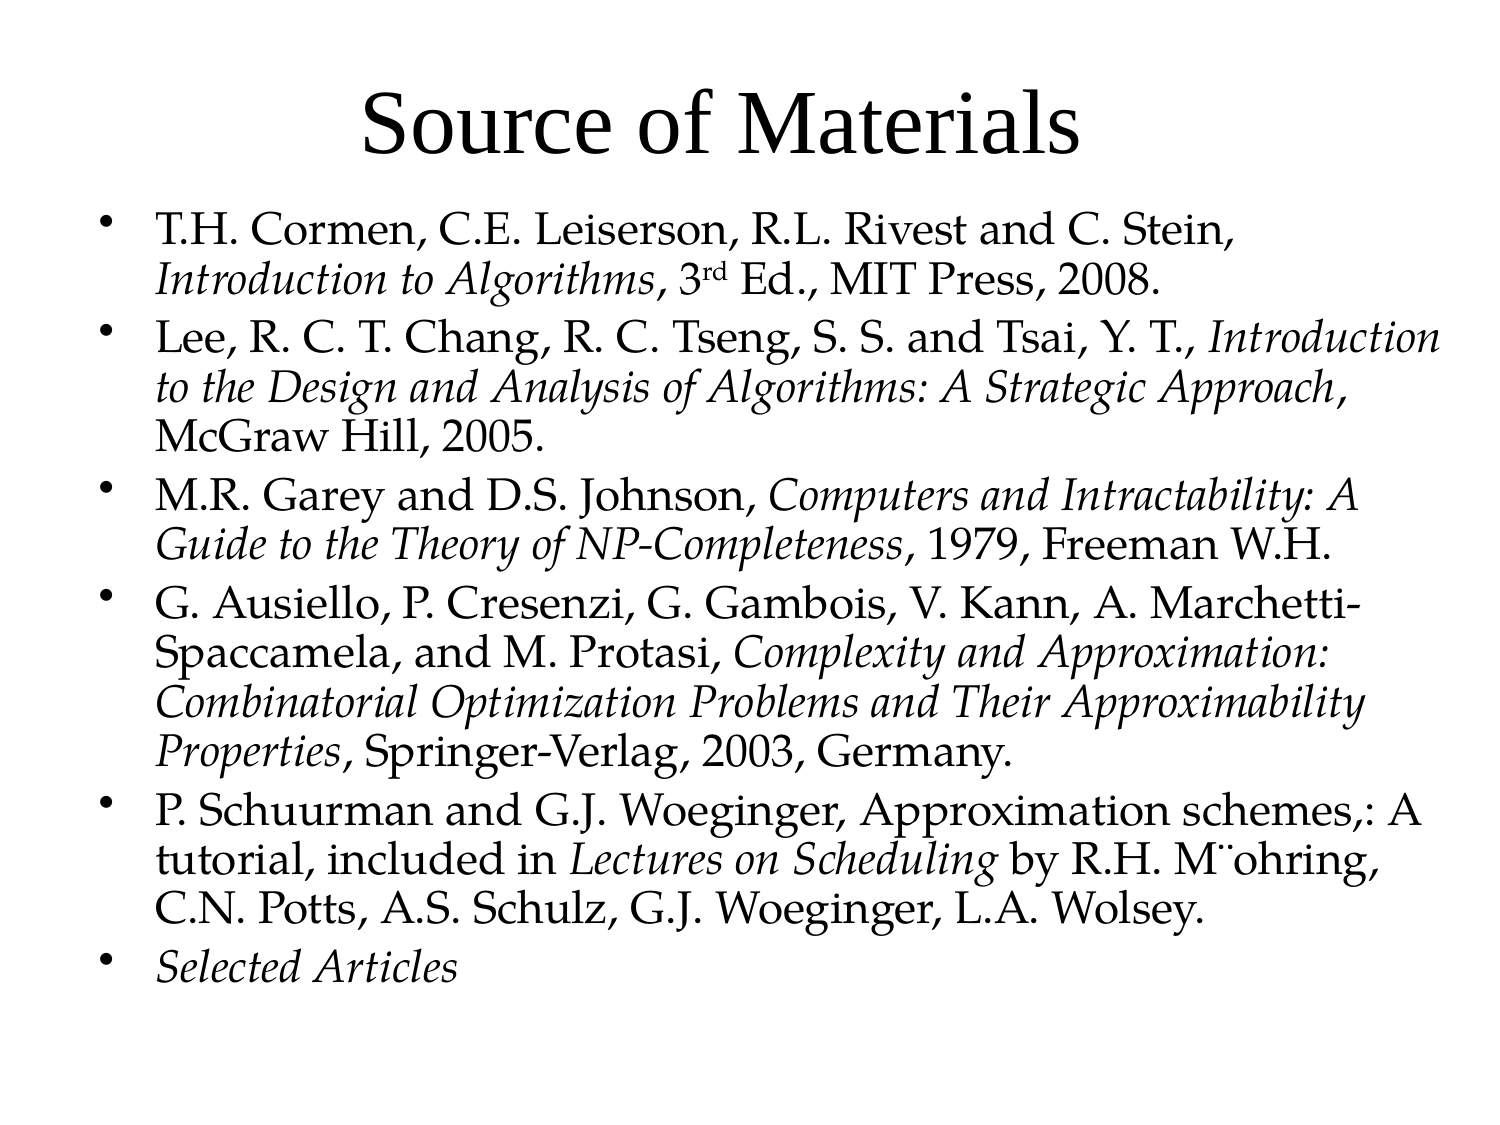

# Source of Materials
T.H. Cormen, C.E. Leiserson, R.L. Rivest and C. Stein, Introduction to Algorithms, 3rd Ed., MIT Press, 2008.
Lee, R. C. T. Chang, R. C. Tseng, S. S. and Tsai, Y. T., Introduction to the Design and Analysis of Algorithms: A Strategic Approach, McGraw Hill, 2005.
M.R. Garey and D.S. Johnson, Computers and Intractability: A Guide to the Theory of NP-Completeness, 1979, Freeman W.H.
G. Ausiello, P. Cresenzi, G. Gambois, V. Kann, A. Marchetti-Spaccamela, and M. Protasi, Complexity and Approximation: Combinatorial Optimization Problems and Their Approximability Properties, Springer-Verlag, 2003, Germany.
P. Schuurman and G.J. Woeginger, Approximation schemes,: A tutorial, included in Lectures on Scheduling by R.H. M¨ohring, C.N. Potts, A.S. Schulz, G.J. Woeginger, L.A. Wolsey.
Selected Articles